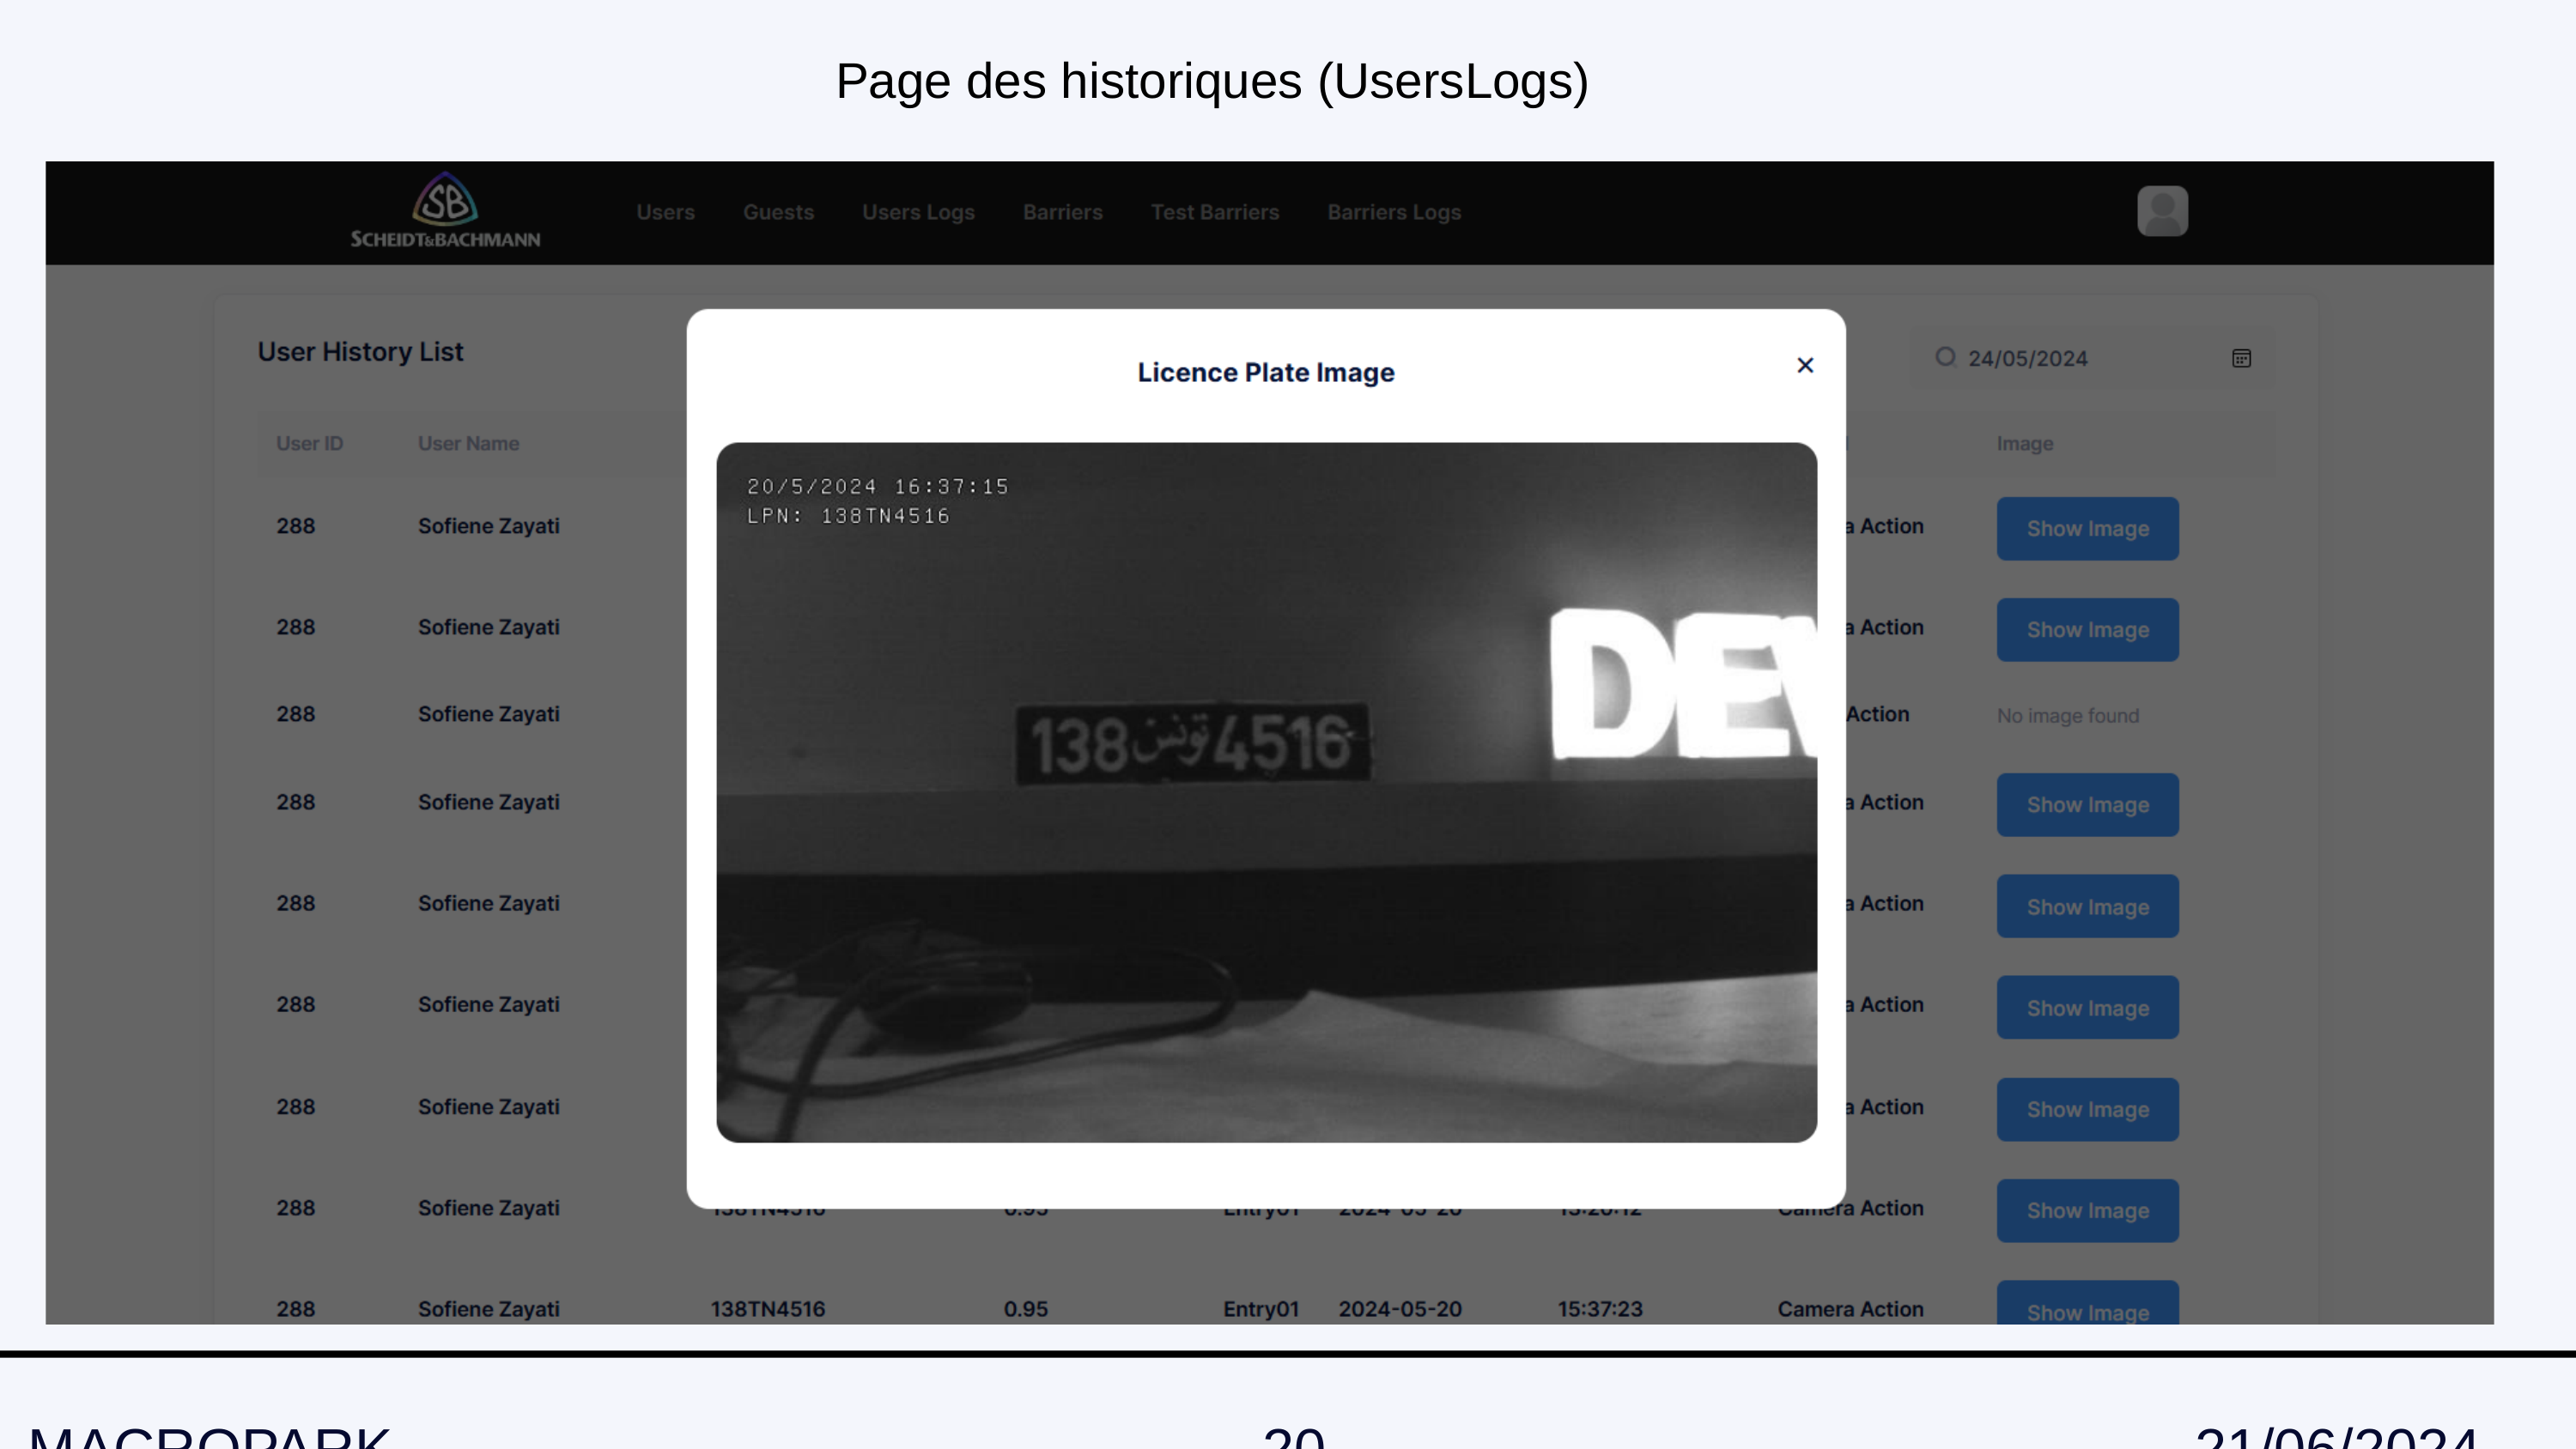

Page des historiques (UsersLogs)

MACROPARK
20
21/06/2024